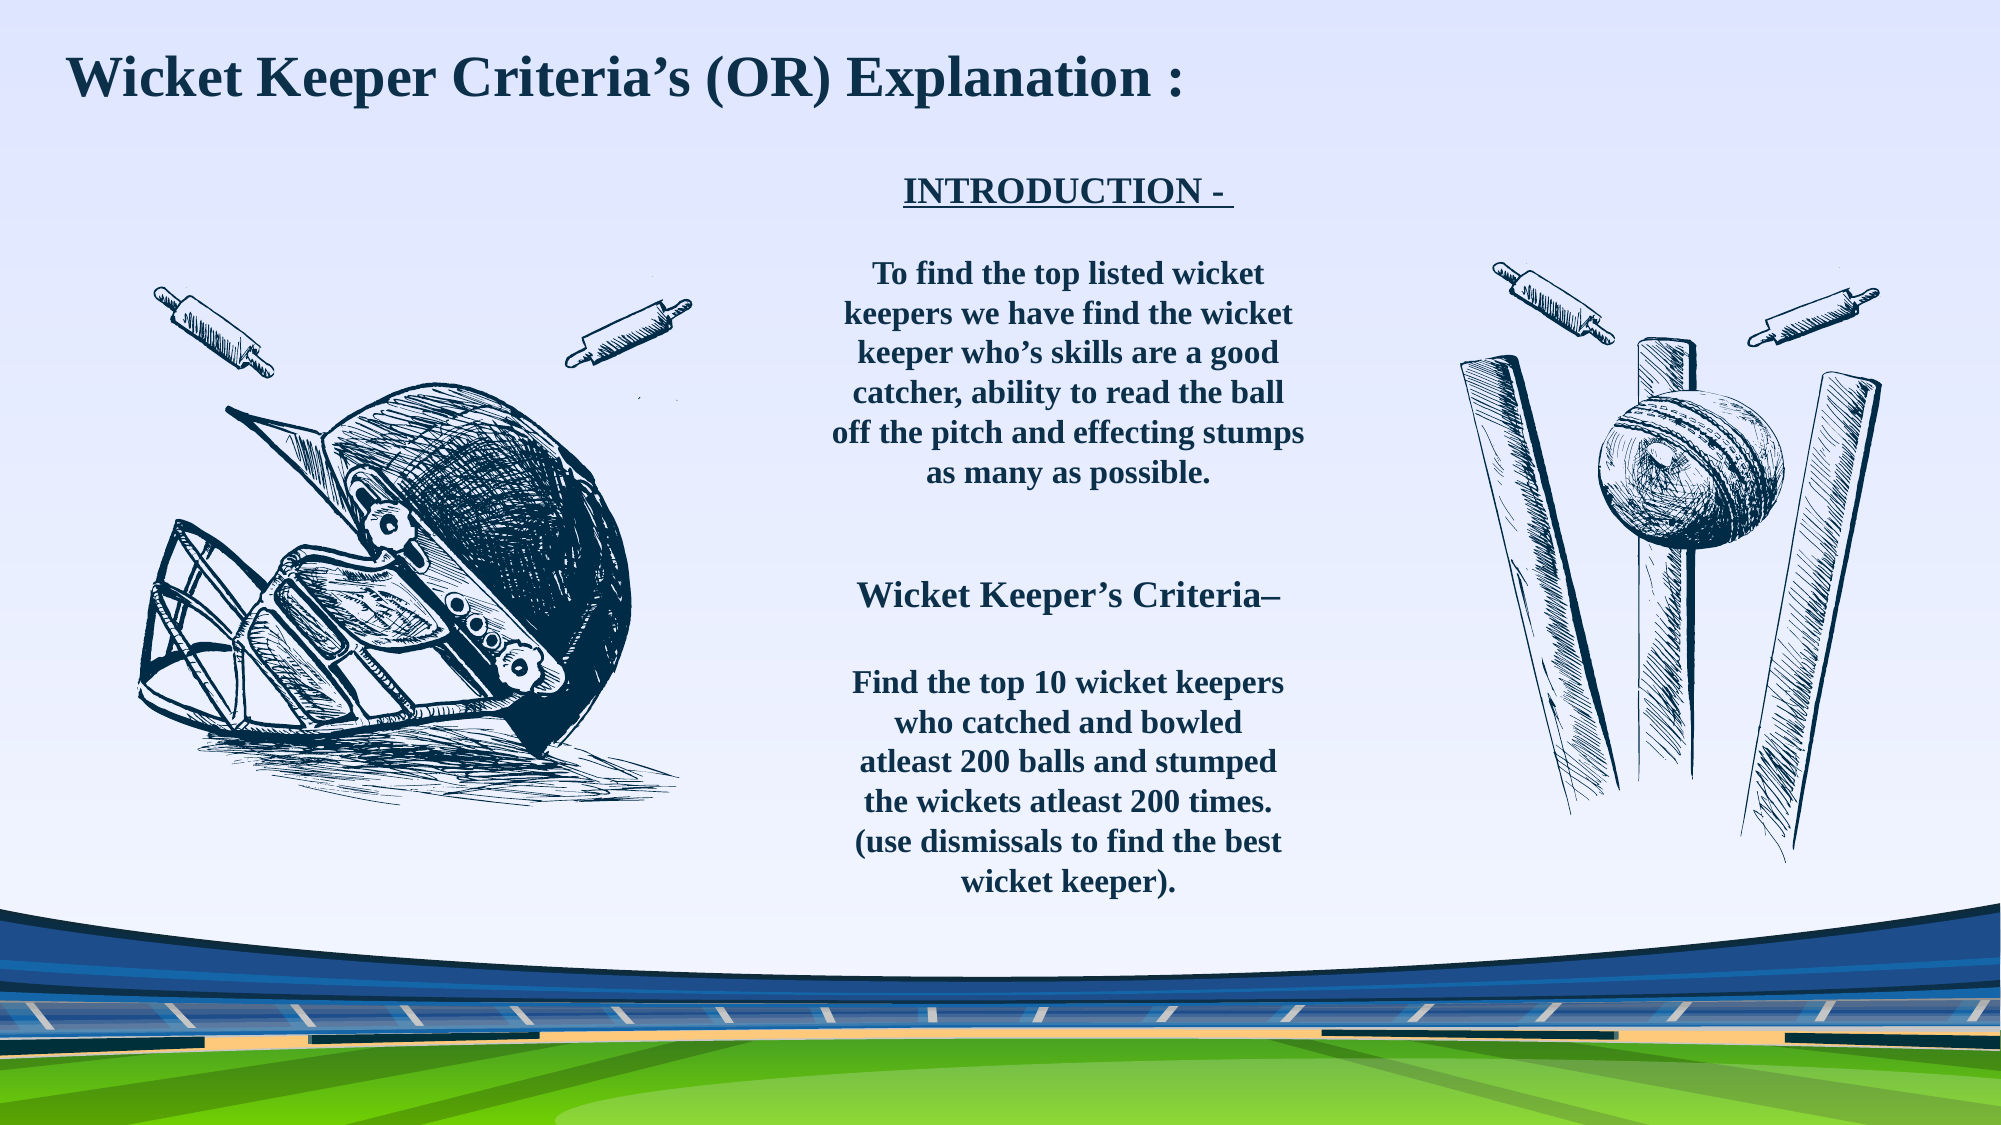

Wicket Keeper Criteria’s (OR) Explanation :
INTRODUCTION -

To find the top listed wicket keepers we have find the wicket keeper who’s skills are a good catcher, ability to read the ball off the pitch and effecting stumps as many as possible.

Wicket Keeper’s Criteria–

Find the top 10 wicket keepers who catched and bowled atleast 200 balls and stumped the wickets atleast 200 times.(use dismissals to find the best wicket keeper).